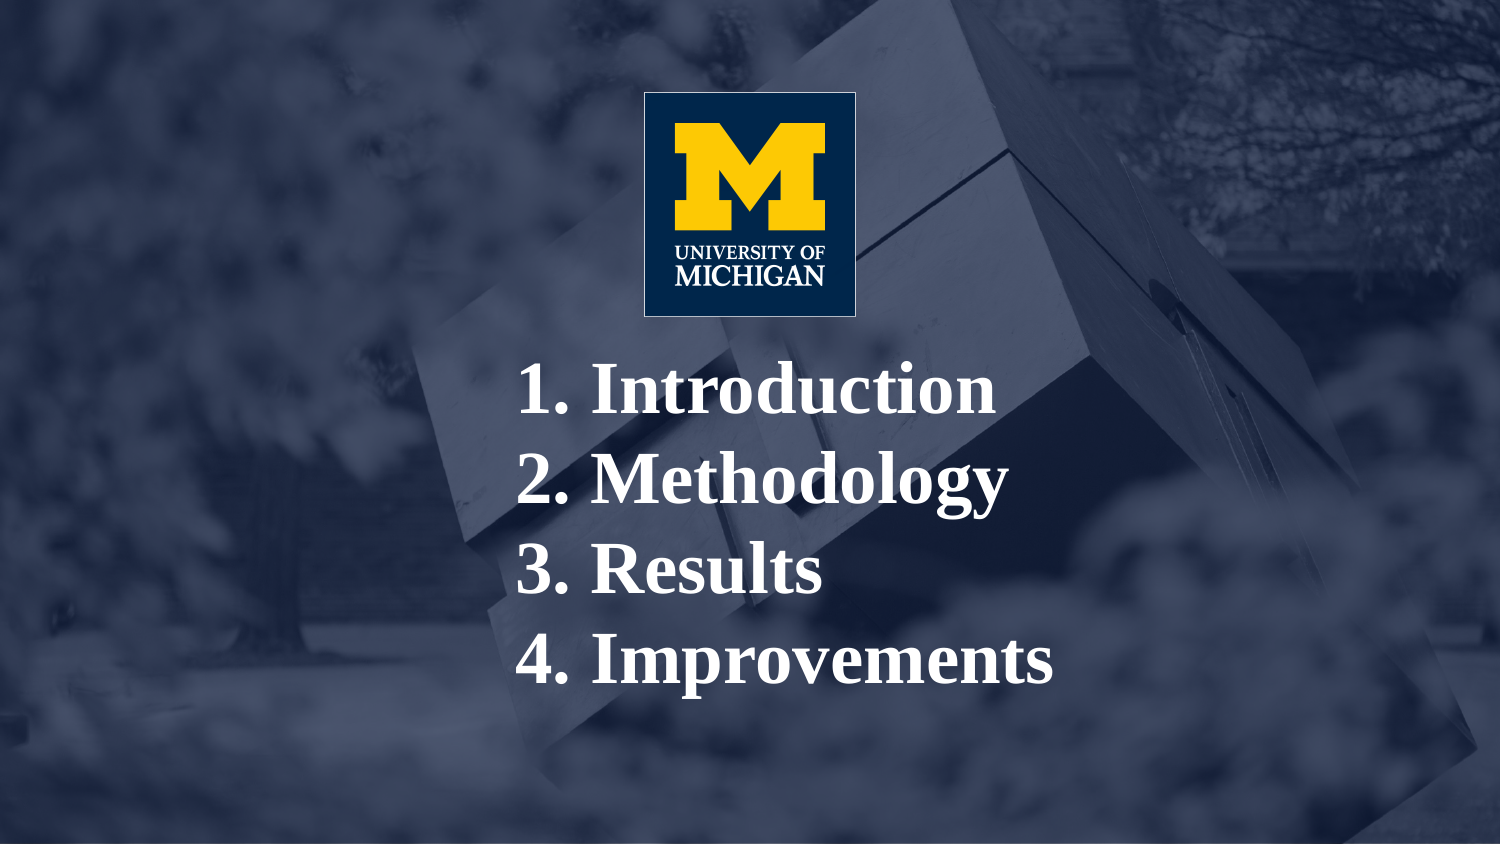

# 1. Introduction 2. Methodology 3. Results 4. Improvements